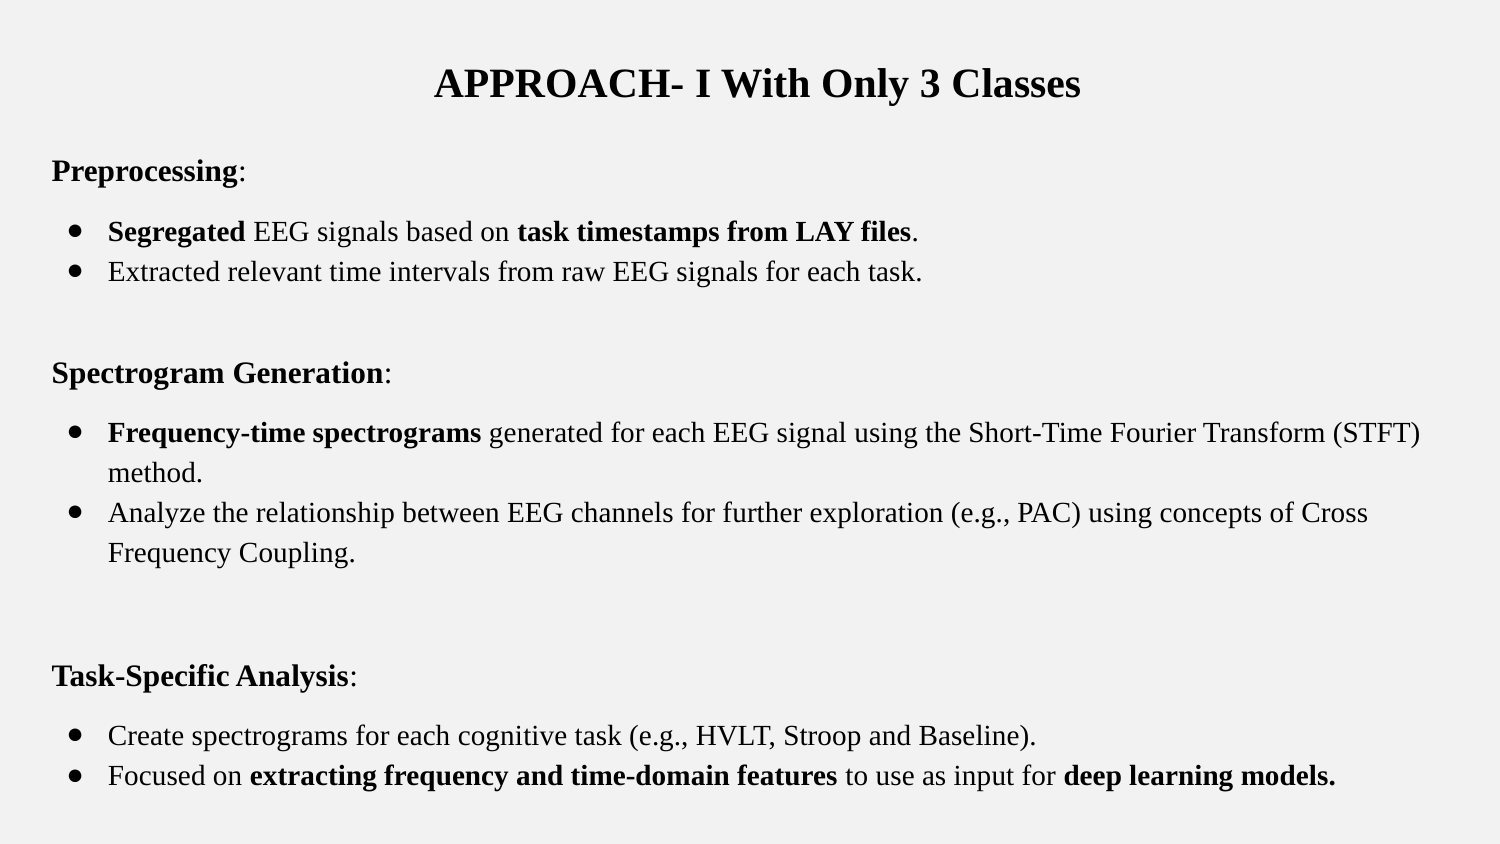

APPROACH- I With Only 3 Classes
Preprocessing:
Segregated EEG signals based on task timestamps from LAY files.
Extracted relevant time intervals from raw EEG signals for each task.

Spectrogram Generation:
Frequency-time spectrograms generated for each EEG signal using the Short-Time Fourier Transform (STFT) method.
Analyze the relationship between EEG channels for further exploration (e.g., PAC) using concepts of Cross Frequency Coupling.

Task-Specific Analysis:
Create spectrograms for each cognitive task (e.g., HVLT, Stroop and Baseline).
Focused on extracting frequency and time-domain features to use as input for deep learning models.